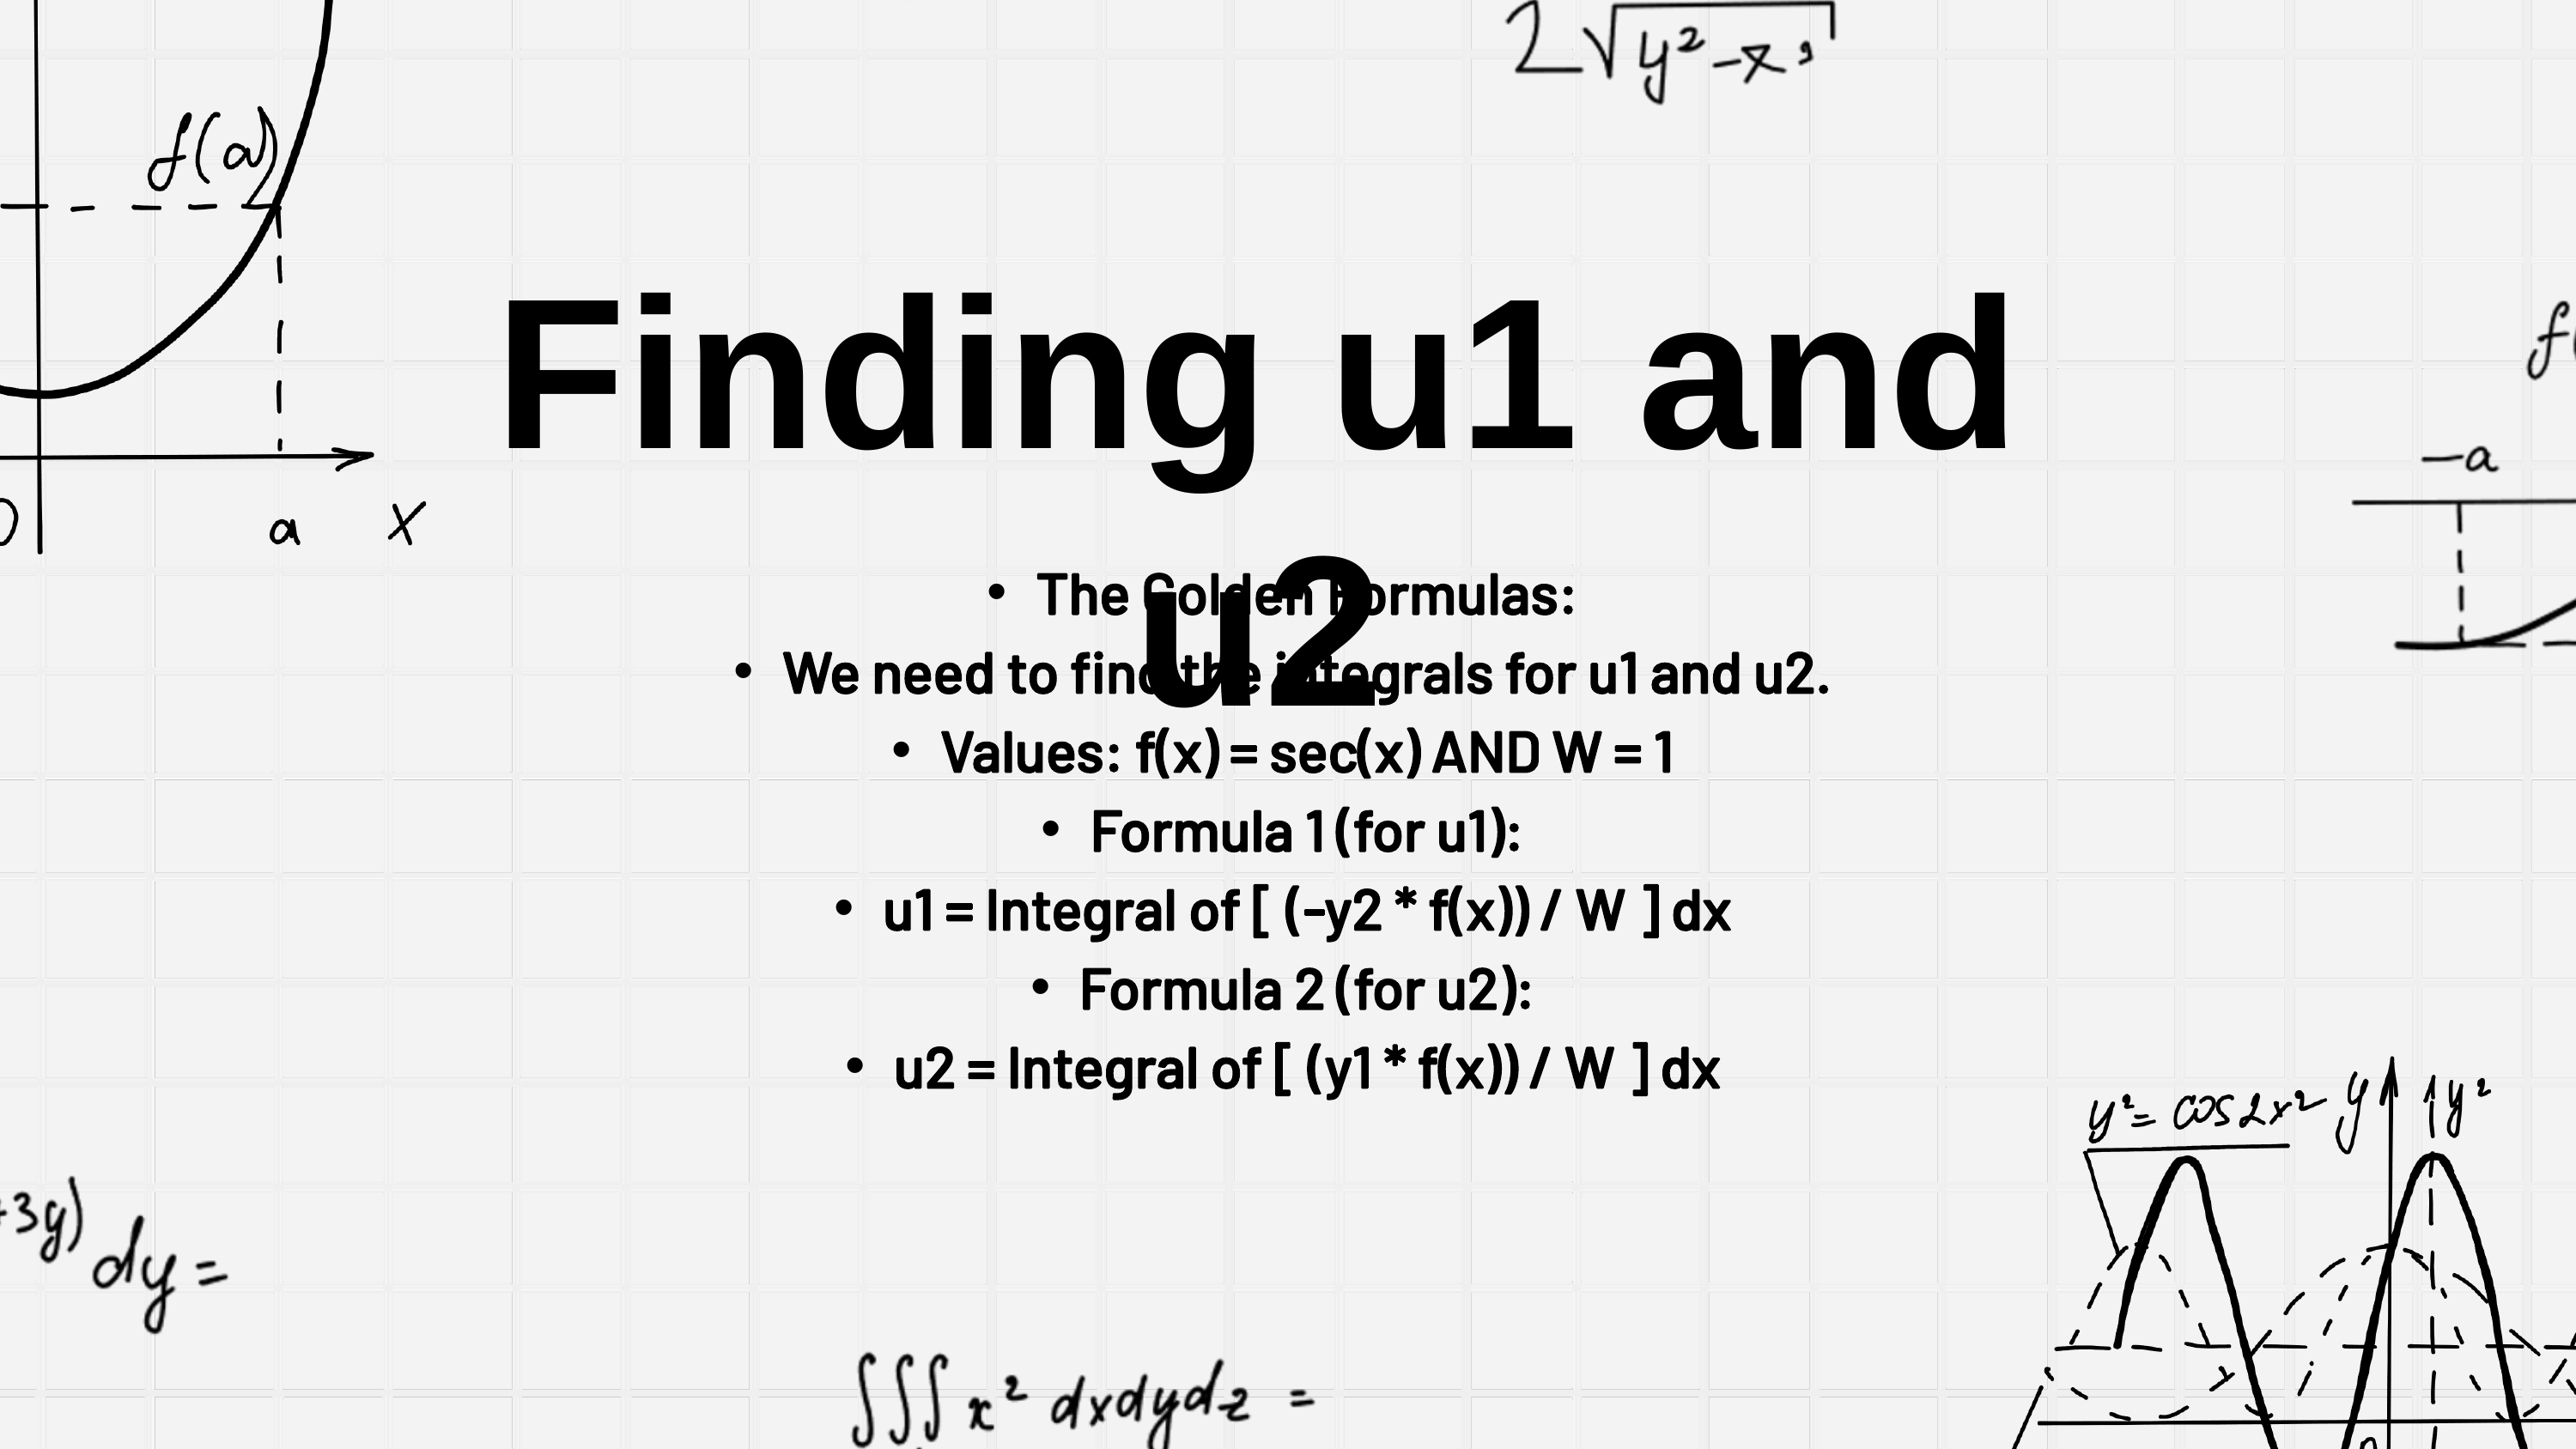

Finding u1 and u2
The Golden Formulas:
We need to find the integrals for u1 and u2.
Values: f(x) = sec(x) AND W = 1
Formula 1 (for u1):
u1 = Integral of [ (-y2 * f(x)) / W ] dx
Formula 2 (for u2):
u2 = Integral of [ (y1 * f(x)) / W ] dx